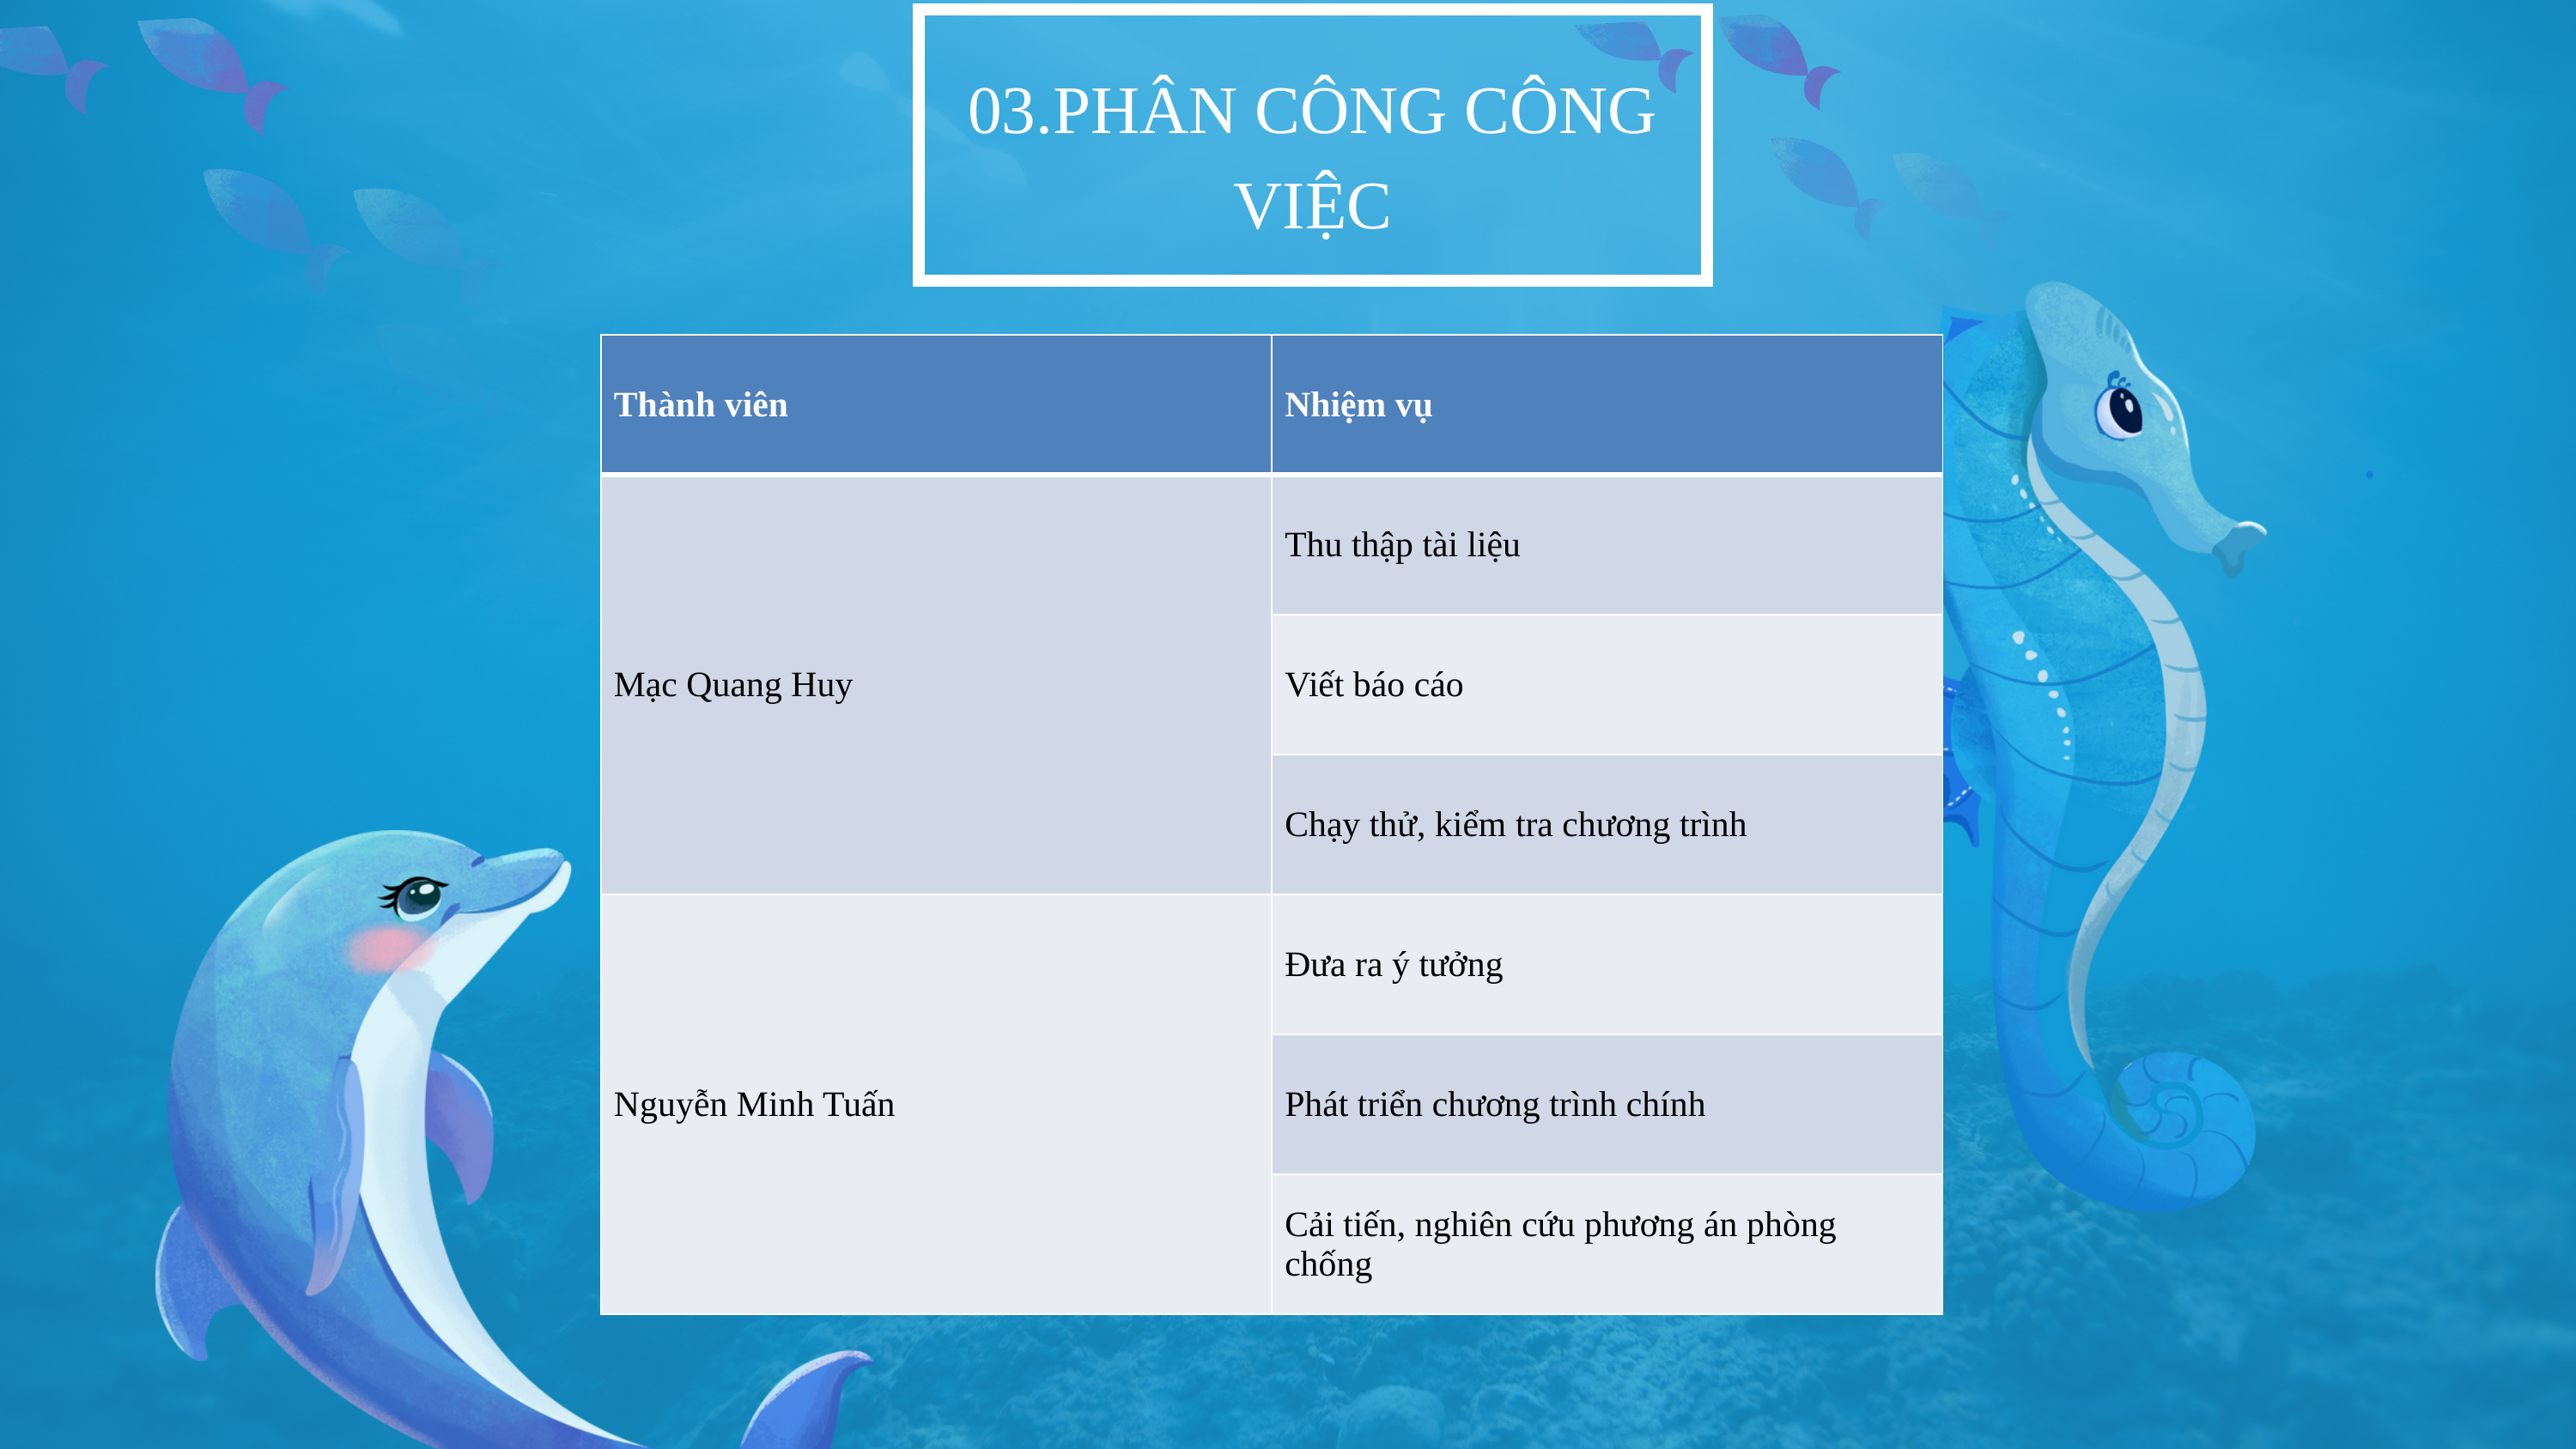

03.PHÂN CÔNG CÔNG VIỆC

| Thành viên | Nhiệm vụ |
| --- | --- |
| Mạc Quang Huy | Thu thập tài liệu |
|  | Viết báo cáo |
|  | Chạy thử, kiểm tra chương trình |
| Nguyễn Minh Tuấn | Đưa ra ý tưởng |
|  | Phát triển chương trình chính |
|  | Cải tiến, nghiên cứu phương án phòng chống |